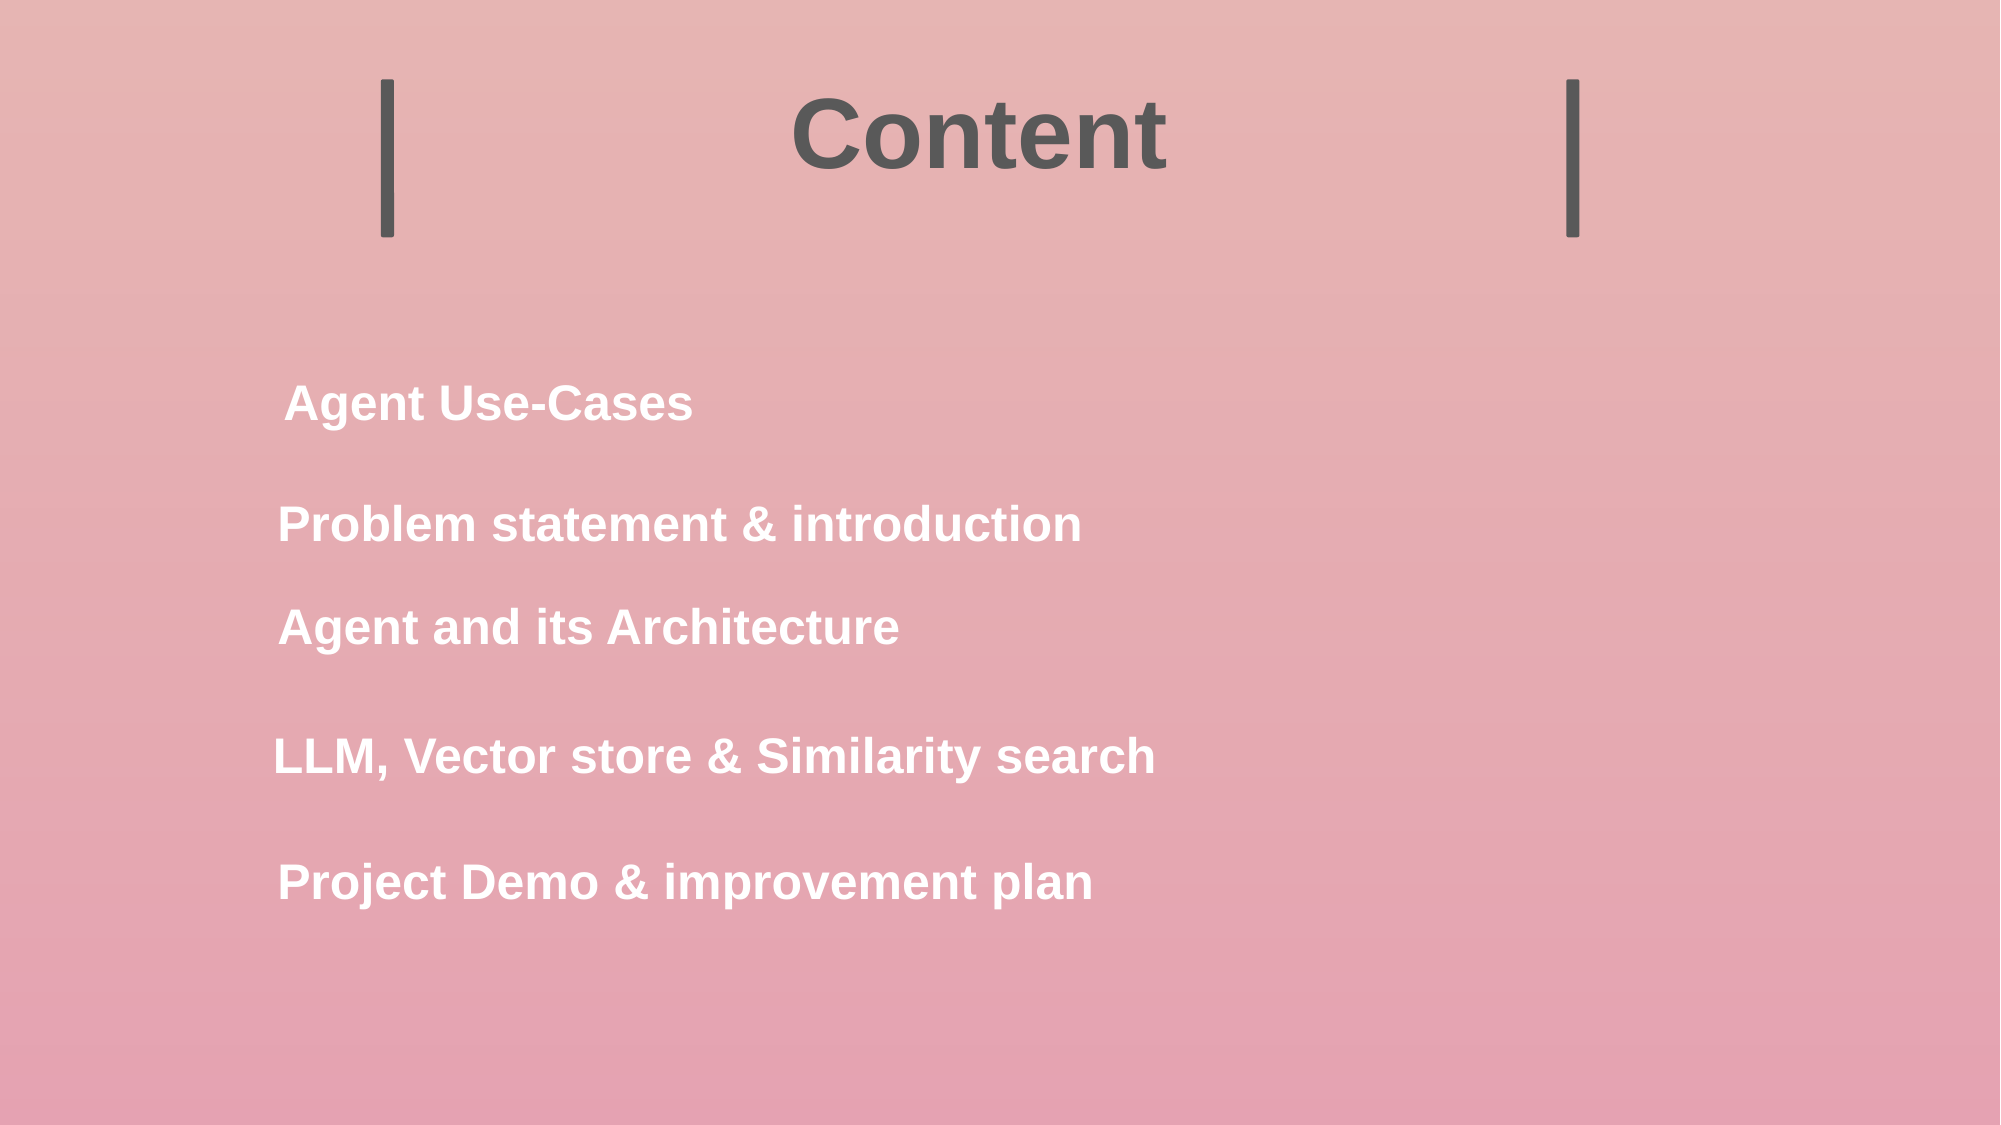

Content

Agent Use-Cases
Problem statement & introduction
Agent and its Architecture
LLM, Vector store & Similarity search
Project Demo & improvement plan